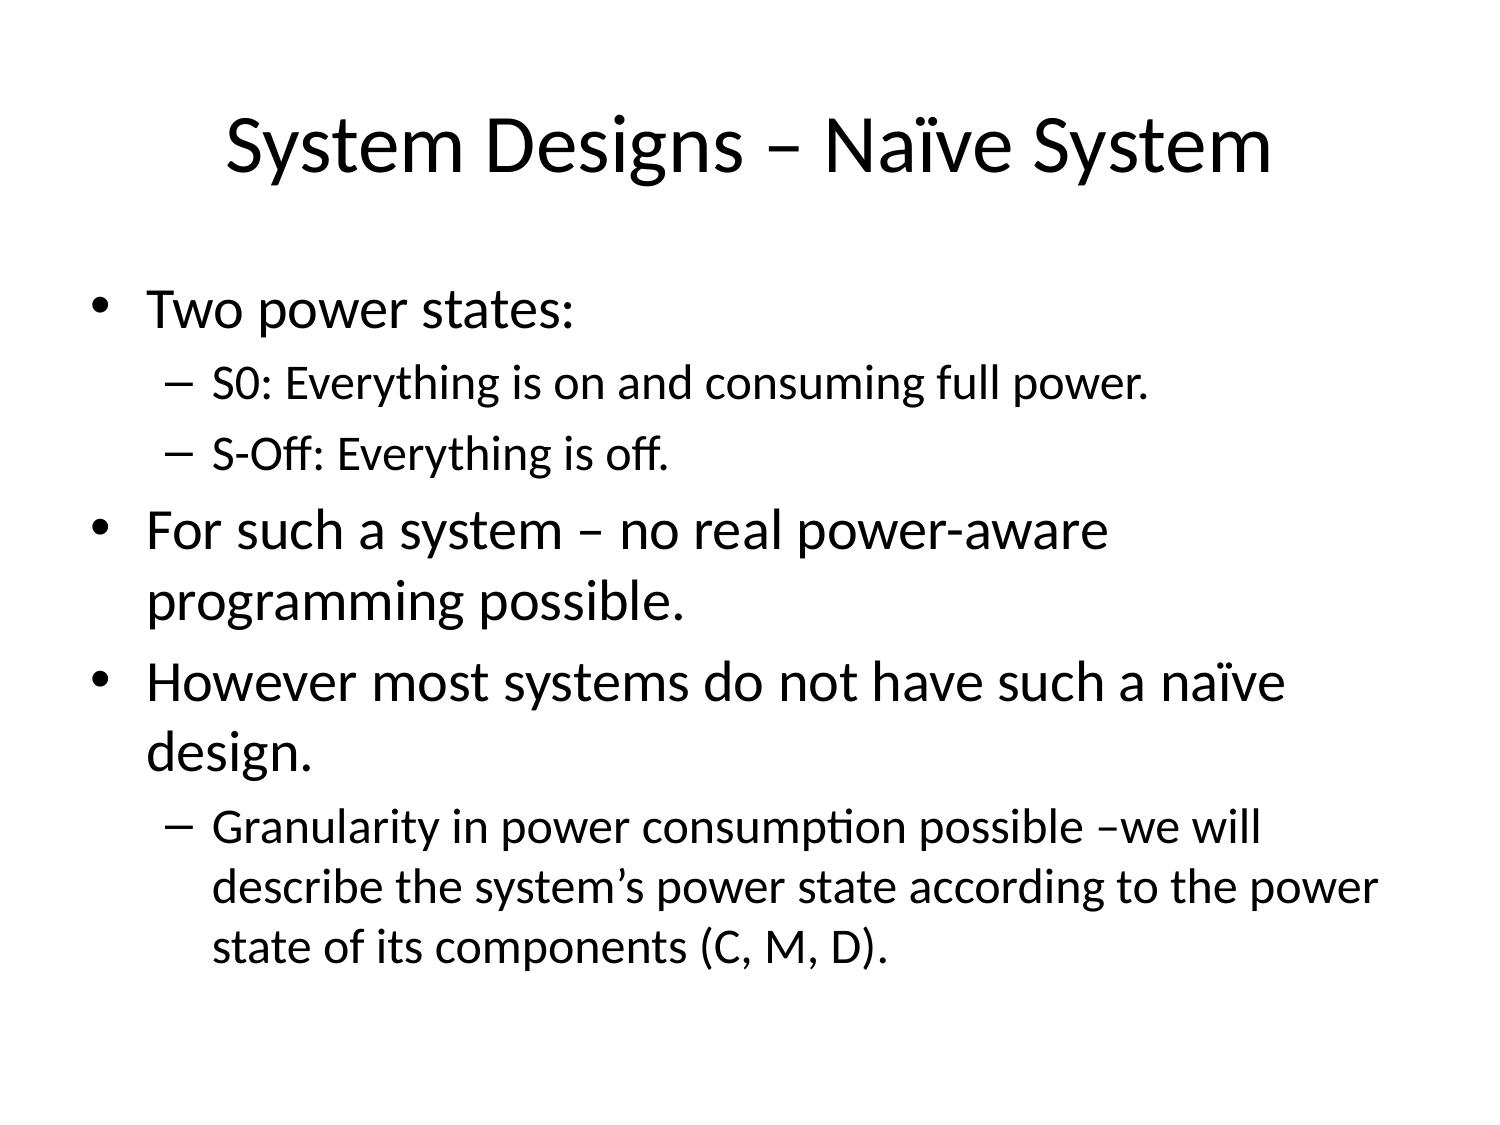

# System Designs – Naïve System
Two power states:
S0: Everything is on and consuming full power.
S-Off: Everything is off.
For such a system – no real power-aware programming possible.
However most systems do not have such a naïve design.
Granularity in power consumption possible –we will describe the system’s power state according to the power state of its components (C, M, D).